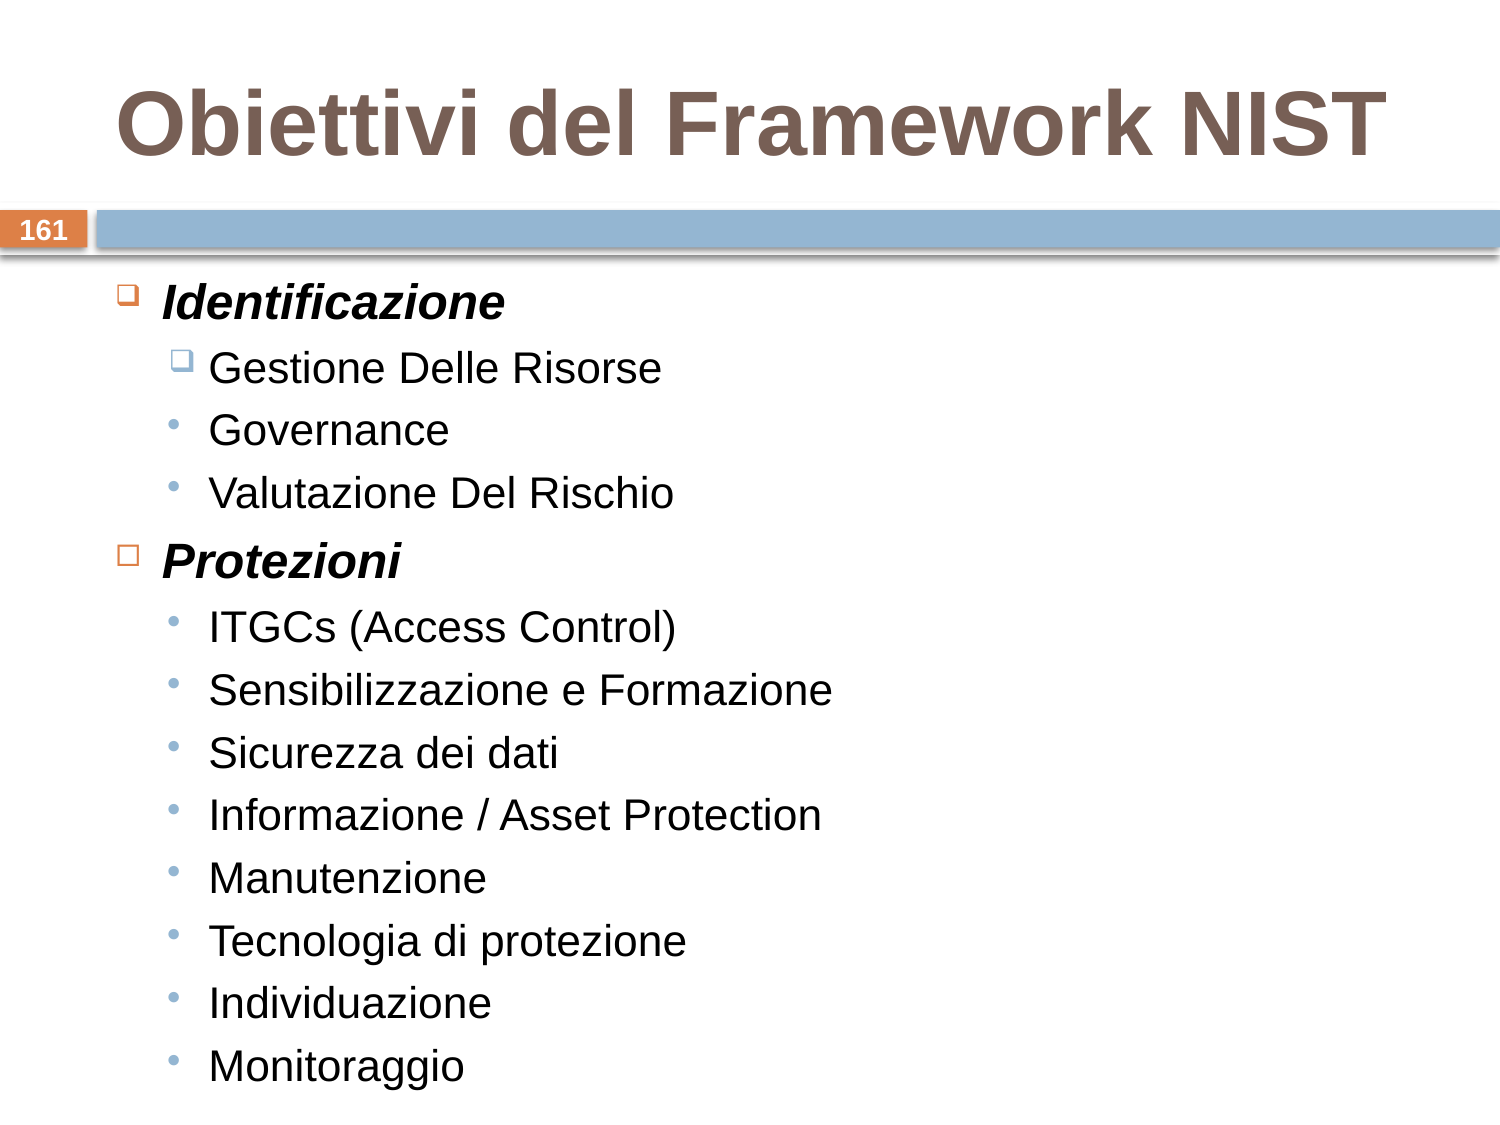

# Obiettivi del Framework NIST
161
Identificazione
Gestione Delle Risorse
Governance
Valutazione Del Rischio
Protezioni
ITGCs (Access Control)
Sensibilizzazione e Formazione
Sicurezza dei dati
Informazione / Asset Protection
Manutenzione
Tecnologia di protezione
Individuazione
Monitoraggio